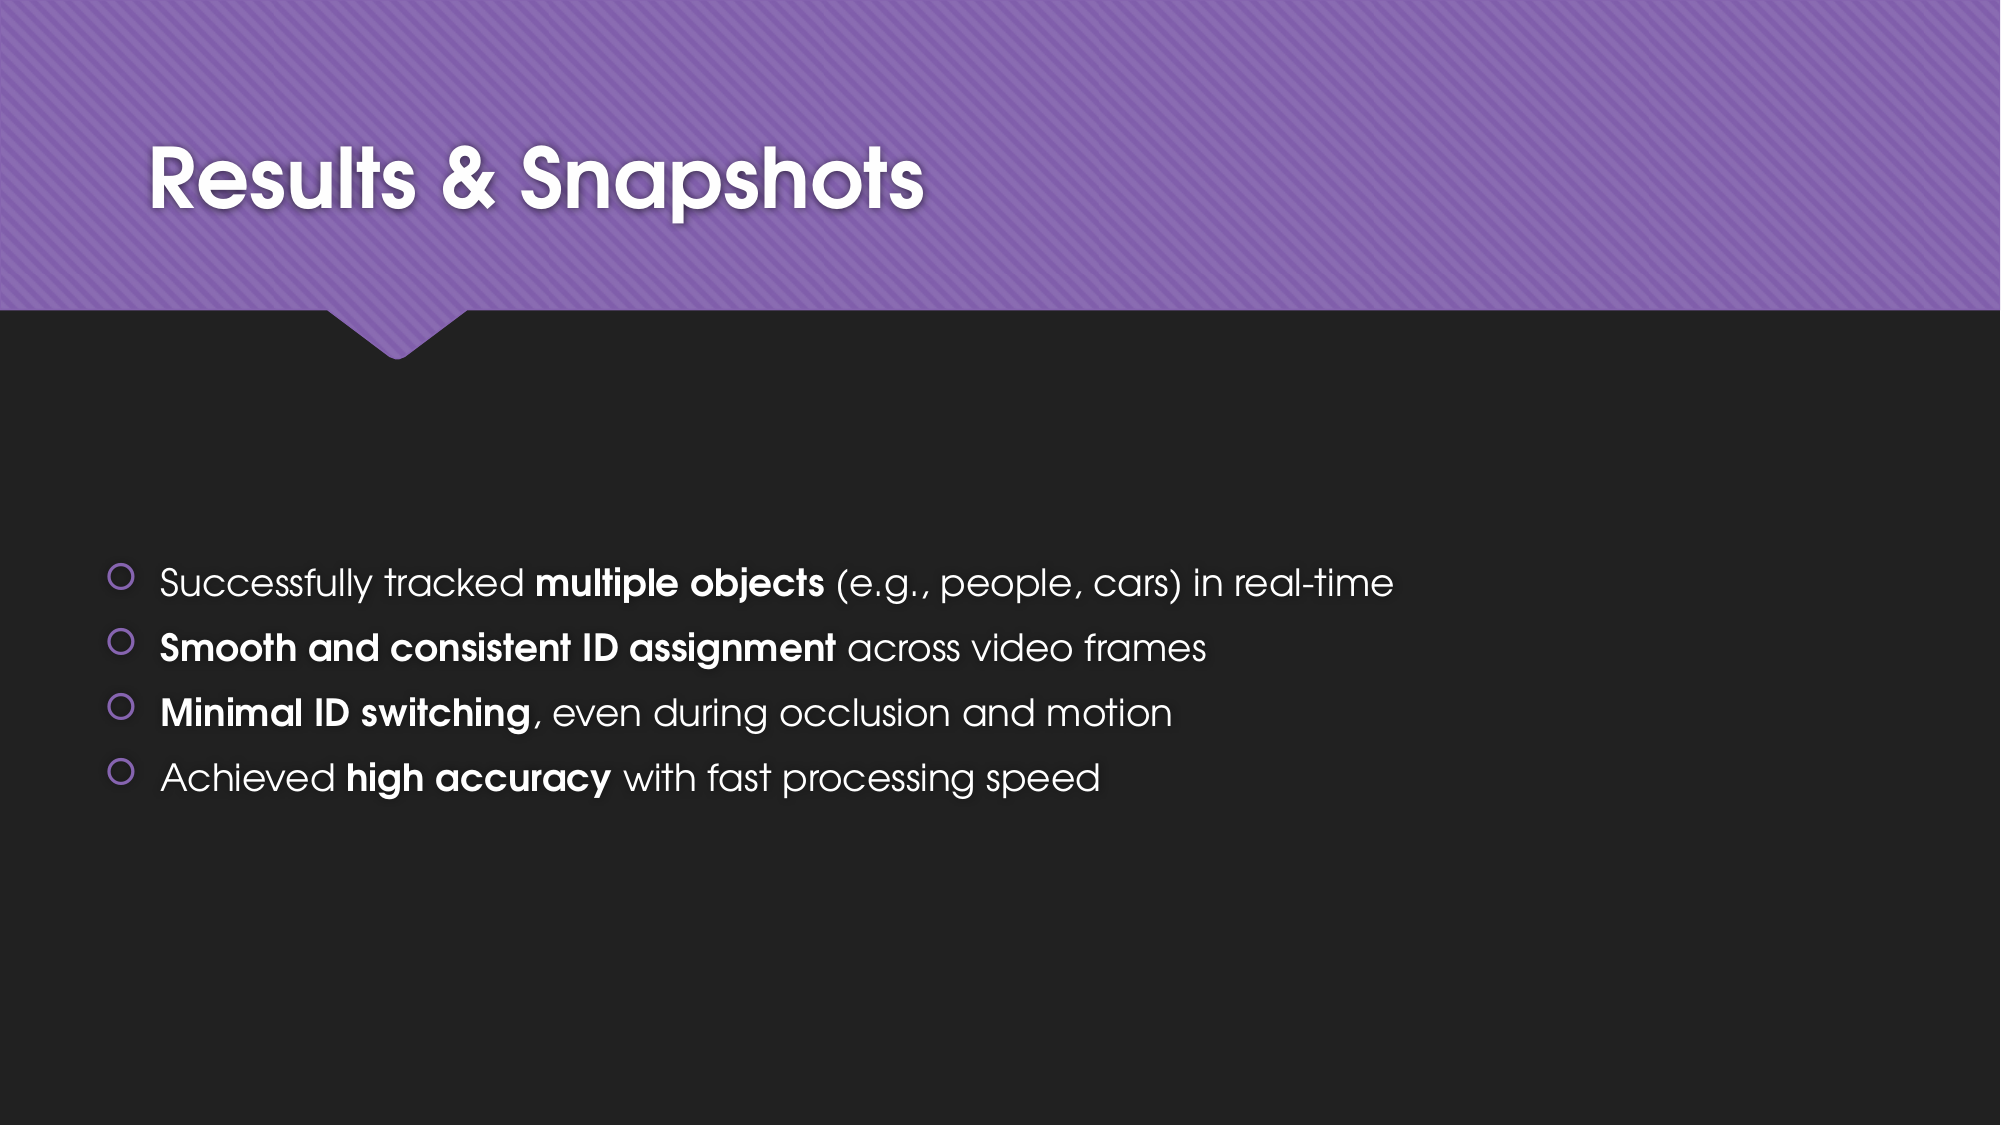

# Results & Snapshots

Successfully tracked multiple objects (e.g., people, cars) in real-time
Smooth and consistent ID assignment across video frames
Minimal ID switching, even during occlusion and motion
Achieved high accuracy with fast processing speed